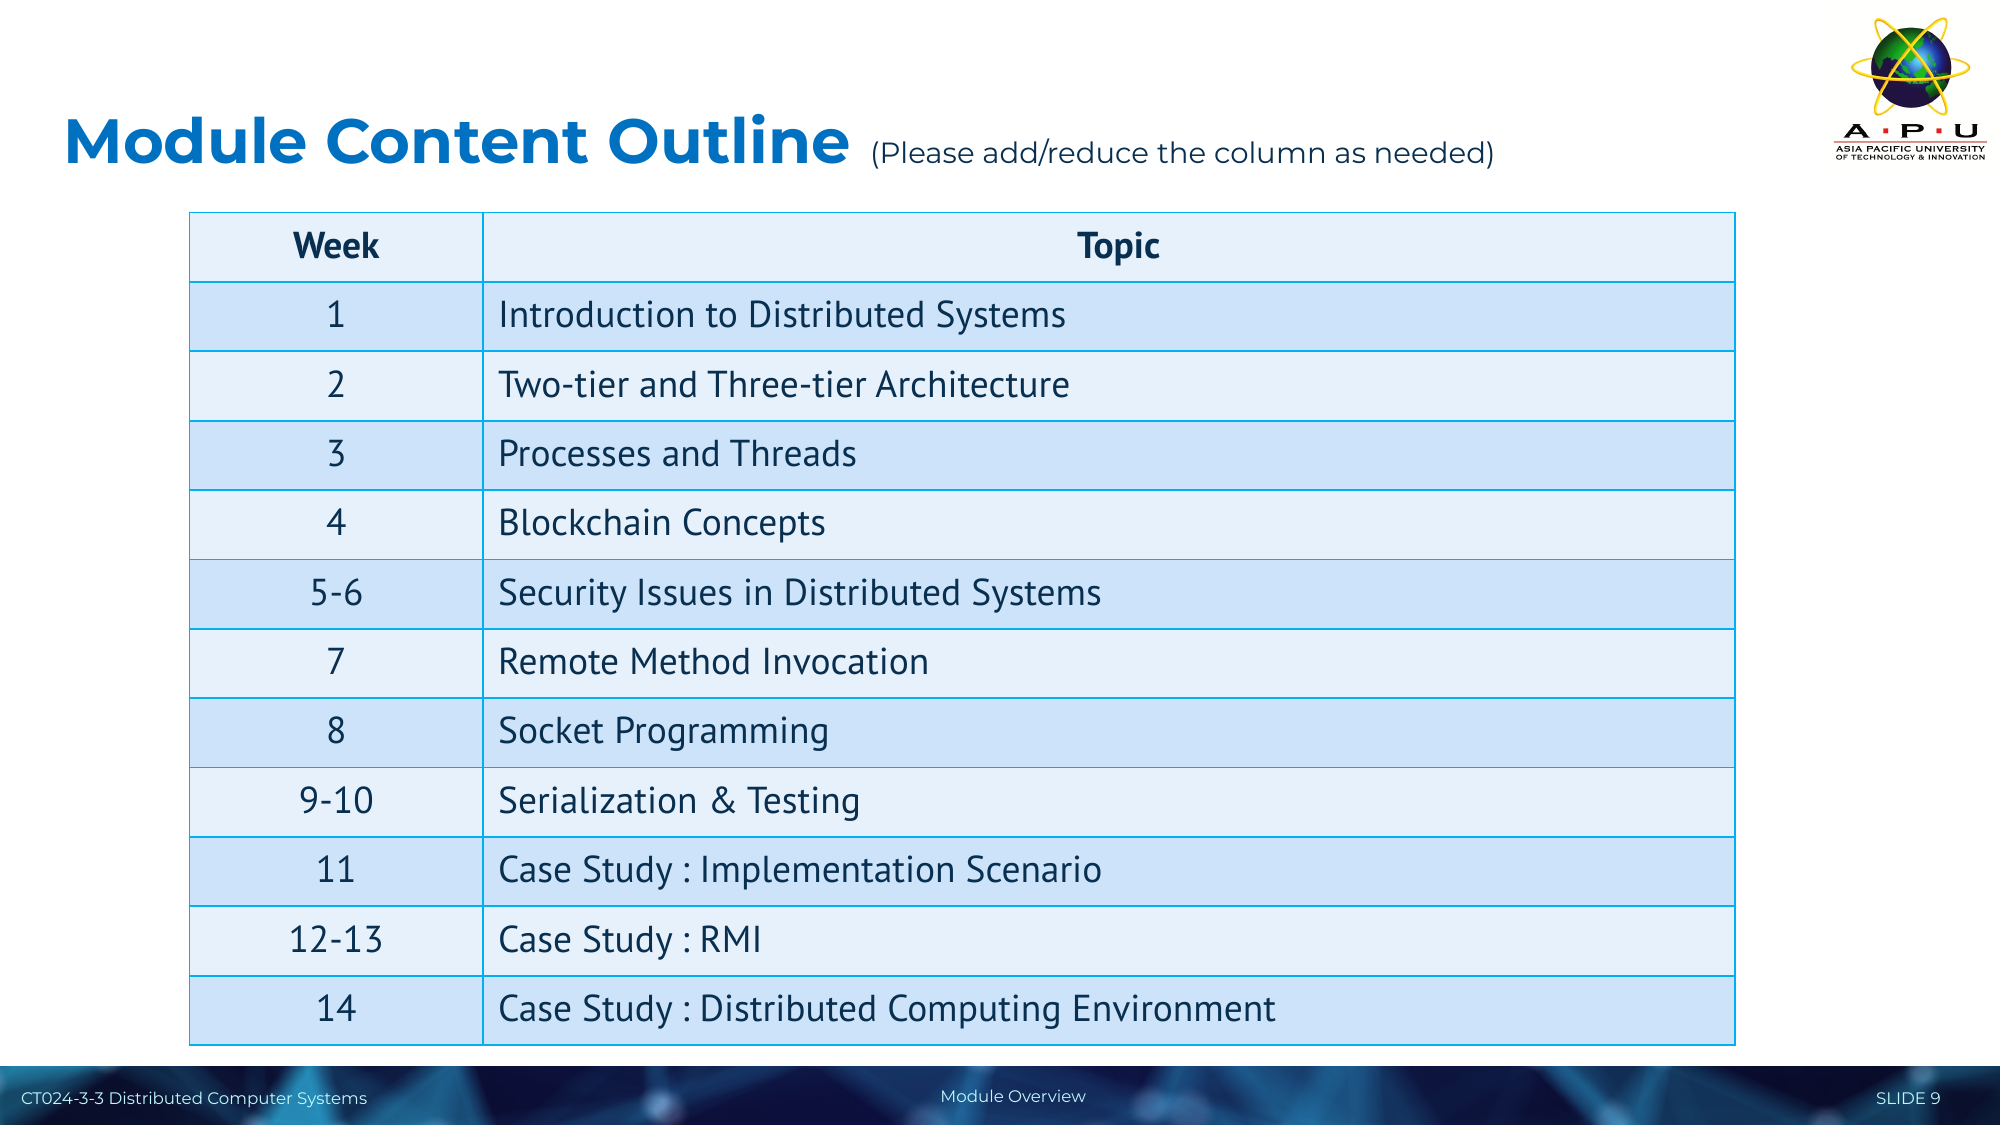

# Module Content Outline (Please add/reduce the column as needed)
| Week | Topic |
| --- | --- |
| 1 | Introduction to Distributed Systems |
| 2 | Two-tier and Three-tier Architecture |
| 3 | Processes and Threads |
| 4 | Blockchain Concepts |
| 5-6 | Security Issues in Distributed Systems |
| 7 | Remote Method Invocation |
| 8 | Socket Programming |
| 9-10 | Serialization & Testing |
| 11 | Case Study : Implementation Scenario |
| 12-13 | Case Study : RMI |
| 14 | Case Study : Distributed Computing Environment |